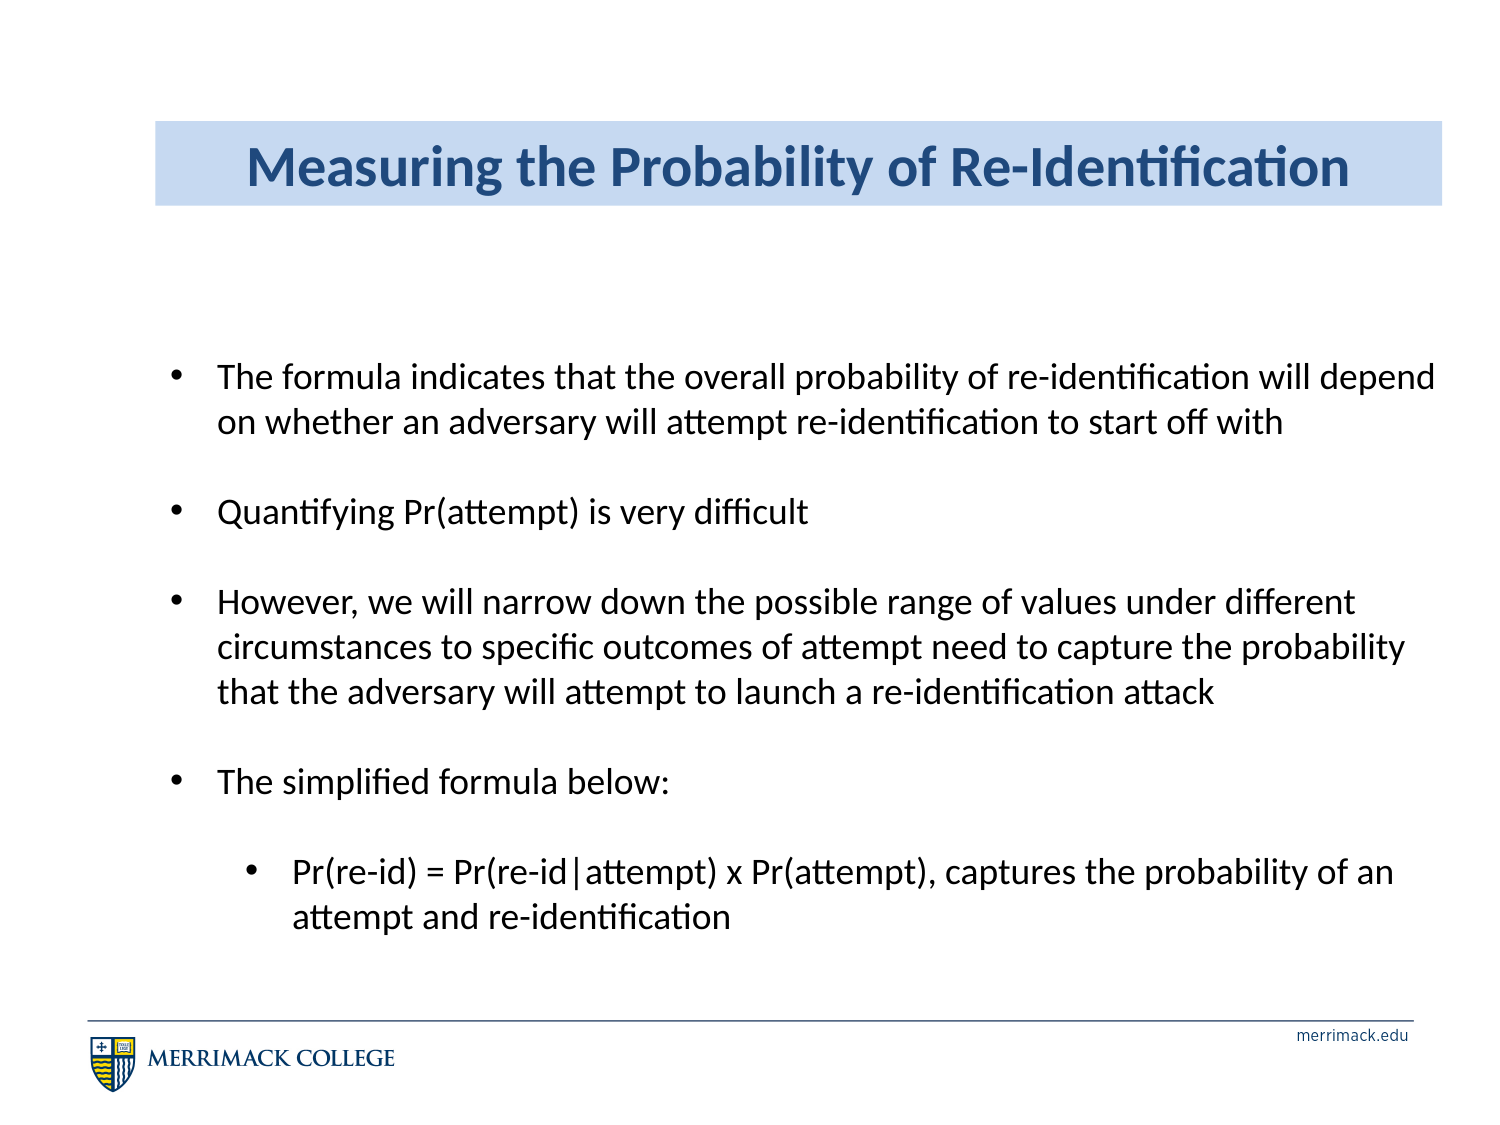

Measuring the Probability of Re-Identification
The formula indicates that the overall probability of re-identification will depend on whether an adversary will attempt re-identification to start off with

Quantifying Pr(attempt) is very difficult

However, we will narrow down the possible range of values under different circumstances to specific outcomes of attempt need to capture the probability that the adversary will attempt to launch a re-identification attack

The simplified formula below:

Pr(re-id) = Pr(re-id|attempt) x Pr(attempt), captures the probability of an attempt and re-identification